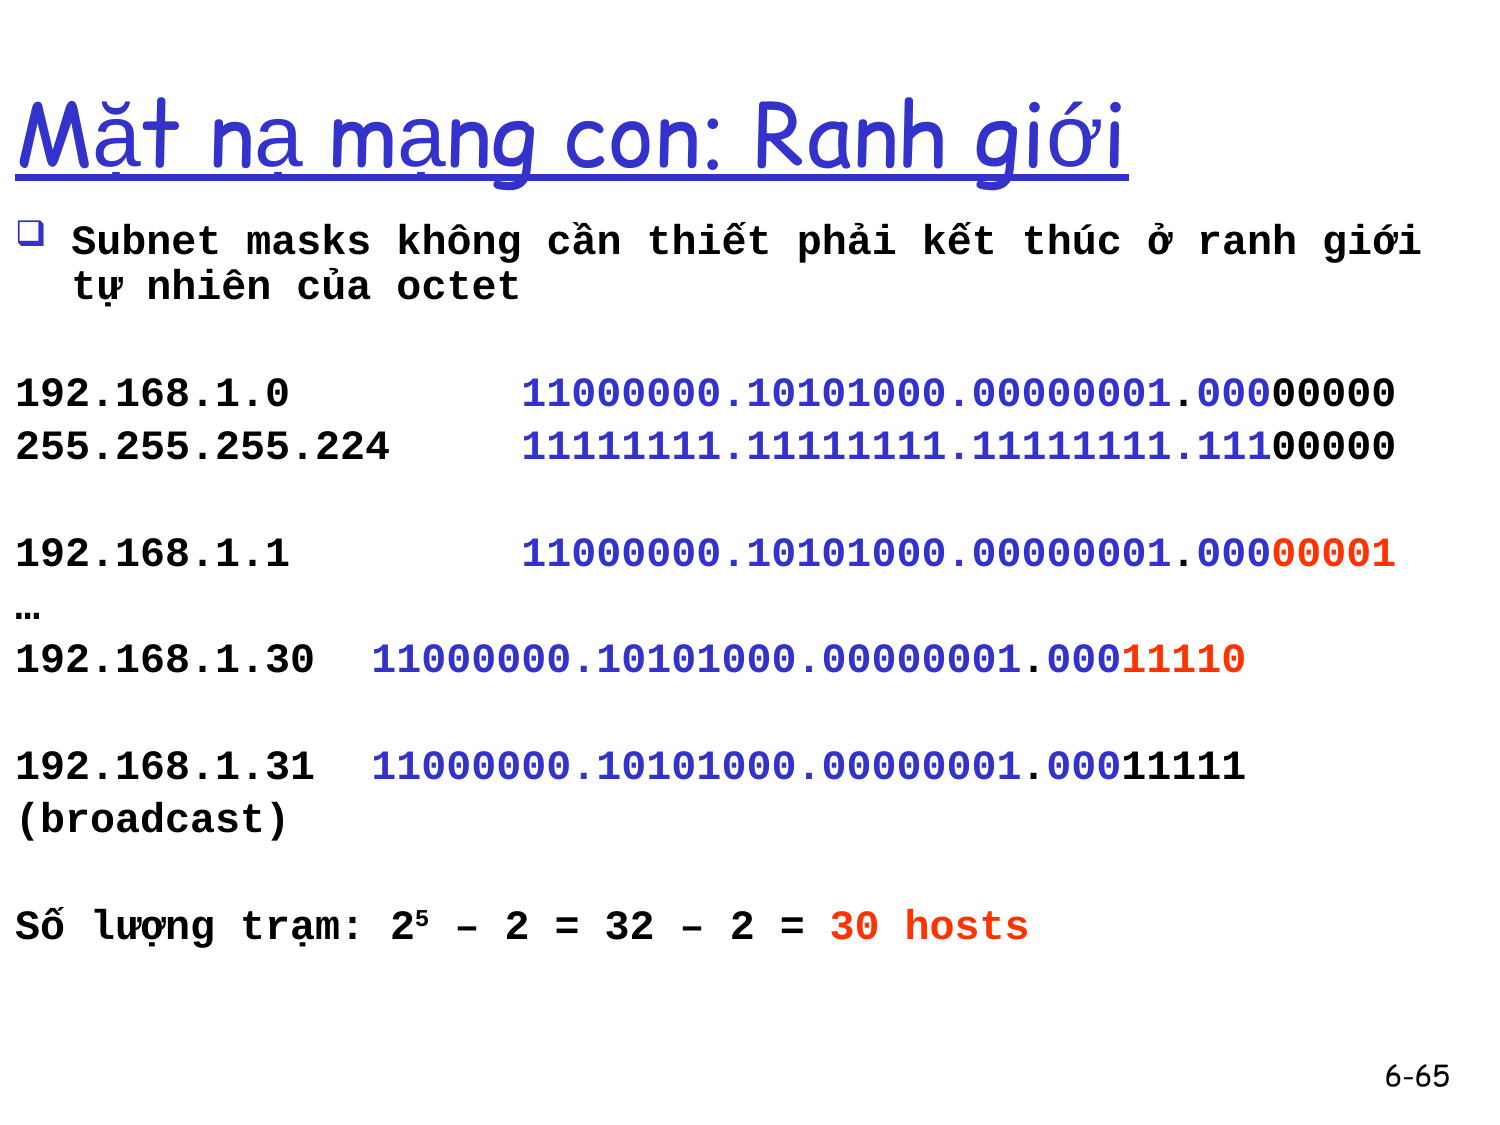

# Mặt nạ mạng con: Ranh giới
Subnet masks không cần thiết phải kết thúc ở ranh giới tự nhiên của octet

192.168.1.0		11000000.10101000.00000001.00000000
255.255.255.224	11111111.11111111.11111111.11100000

192.168.1.1		11000000.10101000.00000001.00000001
…
192.168.1.30	11000000.10101000.00000001.00011110

192.168.1.31	11000000.10101000.00000001.00011111
(broadcast)

Số lượng trạm: 25 – 2 = 32 – 2 = 30 hosts
6-65